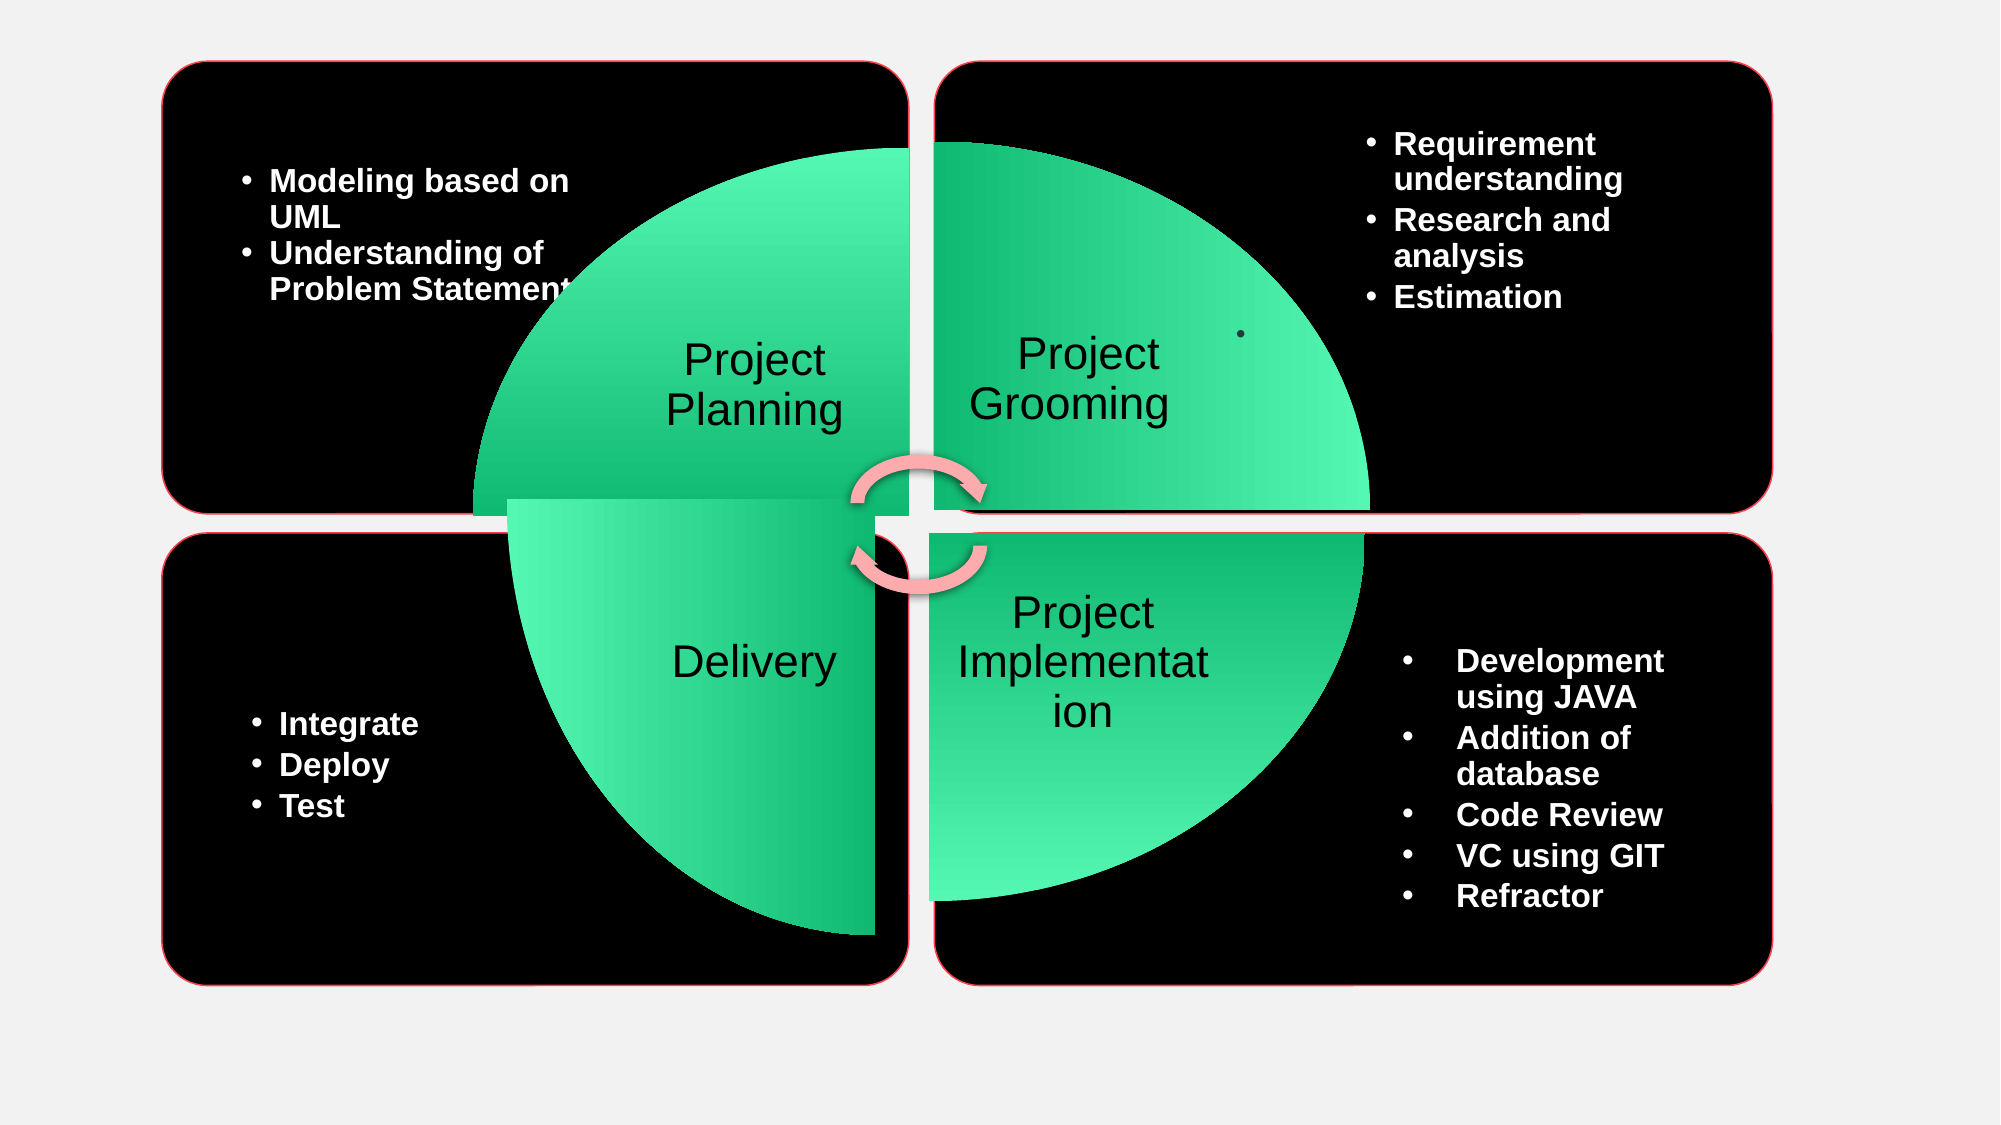

Requirement understanding
Research and analysis
Estimation
Modeling based on UML
Understanding of Problem Statement

Project Grooming
Project Planning

Delivery

Project Implementation
Development using JAVA
Addition of database
Code Review
VC using GIT
Refractor

Integrate
Deploy
Test